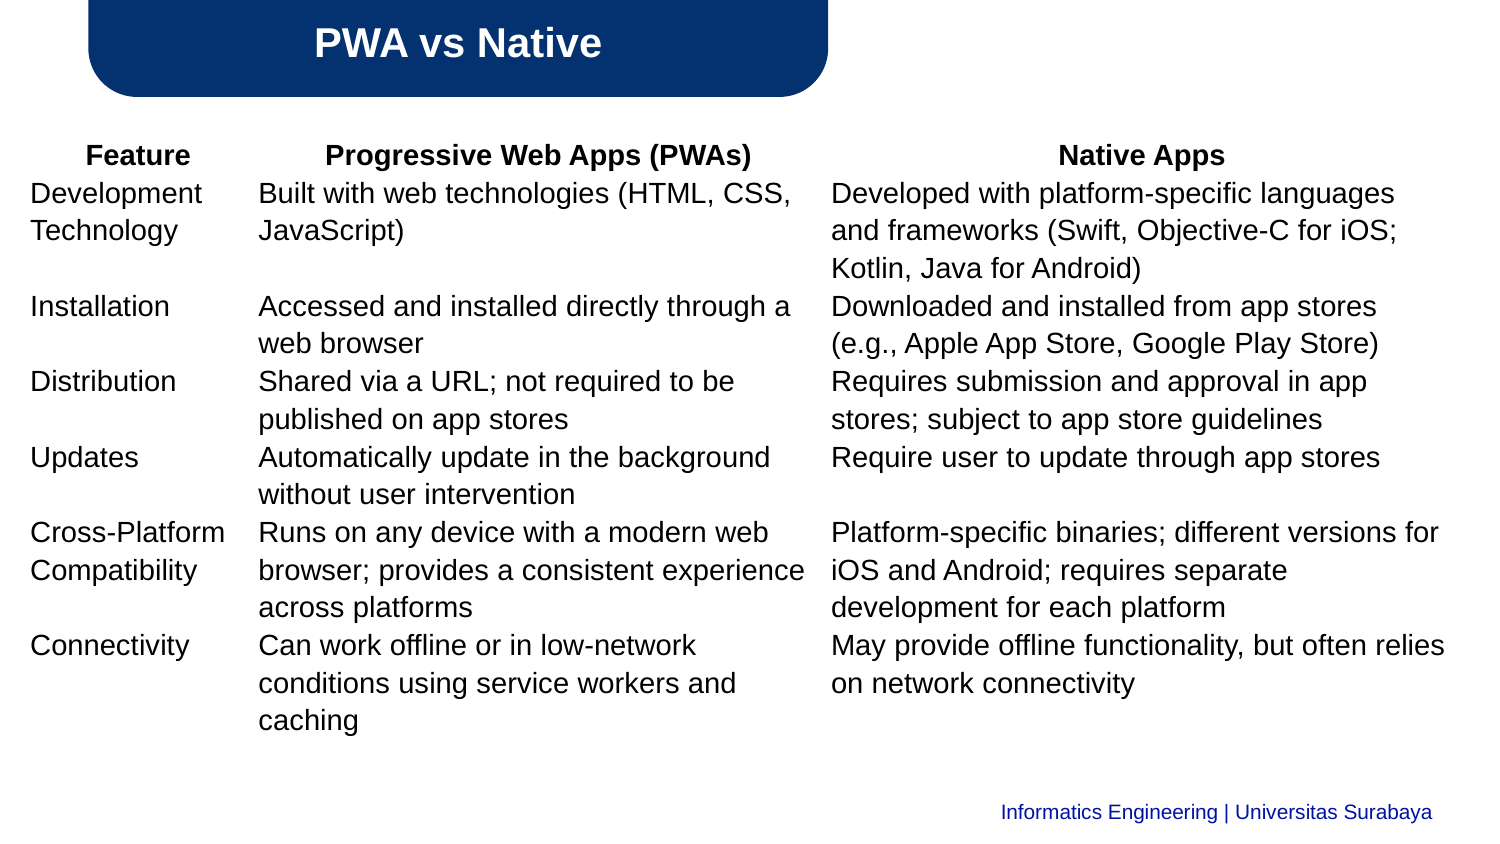

PWA vs Native
| Feature | Progressive Web Apps (PWAs) | Native Apps |
| --- | --- | --- |
| Development Technology | Built with web technologies (HTML, CSS, JavaScript) | Developed with platform-specific languages and frameworks (Swift, Objective-C for iOS; Kotlin, Java for Android) |
| Installation | Accessed and installed directly through a web browser | Downloaded and installed from app stores (e.g., Apple App Store, Google Play Store) |
| Distribution | Shared via a URL; not required to be published on app stores | Requires submission and approval in app stores; subject to app store guidelines |
| Updates | Automatically update in the background without user intervention | Require user to update through app stores |
| Cross-Platform Compatibility | Runs on any device with a modern web browser; provides a consistent experience across platforms | Platform-specific binaries; different versions for iOS and Android; requires separate development for each platform |
| Connectivity | Can work offline or in low-network conditions using service workers and caching | May provide offline functionality, but often relies on network connectivity |
Informatics Engineering | Universitas Surabaya